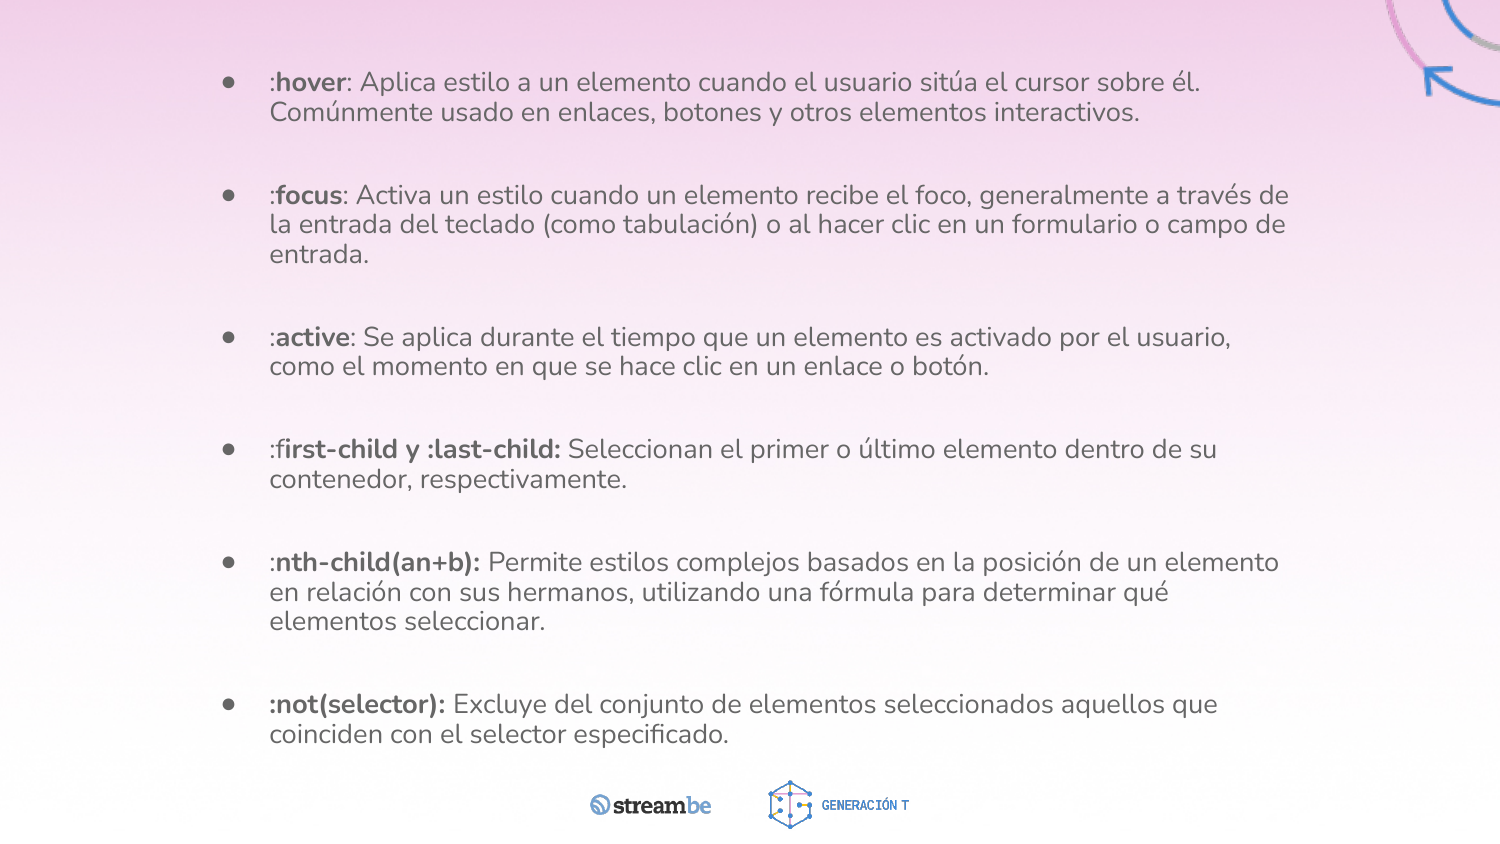

:hover: Aplica estilo a un elemento cuando el usuario sitúa el cursor sobre él. Comúnmente usado en enlaces, botones y otros elementos interactivos.

:focus: Activa un estilo cuando un elemento recibe el foco, generalmente a través de la entrada del teclado (como tabulación) o al hacer clic en un formulario o campo de entrada.

:active: Se aplica durante el tiempo que un elemento es activado por el usuario, como el momento en que se hace clic en un enlace o botón.

:first-child y :last-child: Seleccionan el primer o último elemento dentro de su contenedor, respectivamente.

:nth-child(an+b): Permite estilos complejos basados en la posición de un elemento en relación con sus hermanos, utilizando una fórmula para determinar qué elementos seleccionar.

:not(selector): Excluye del conjunto de elementos seleccionados aquellos que coinciden con el selector especificado.